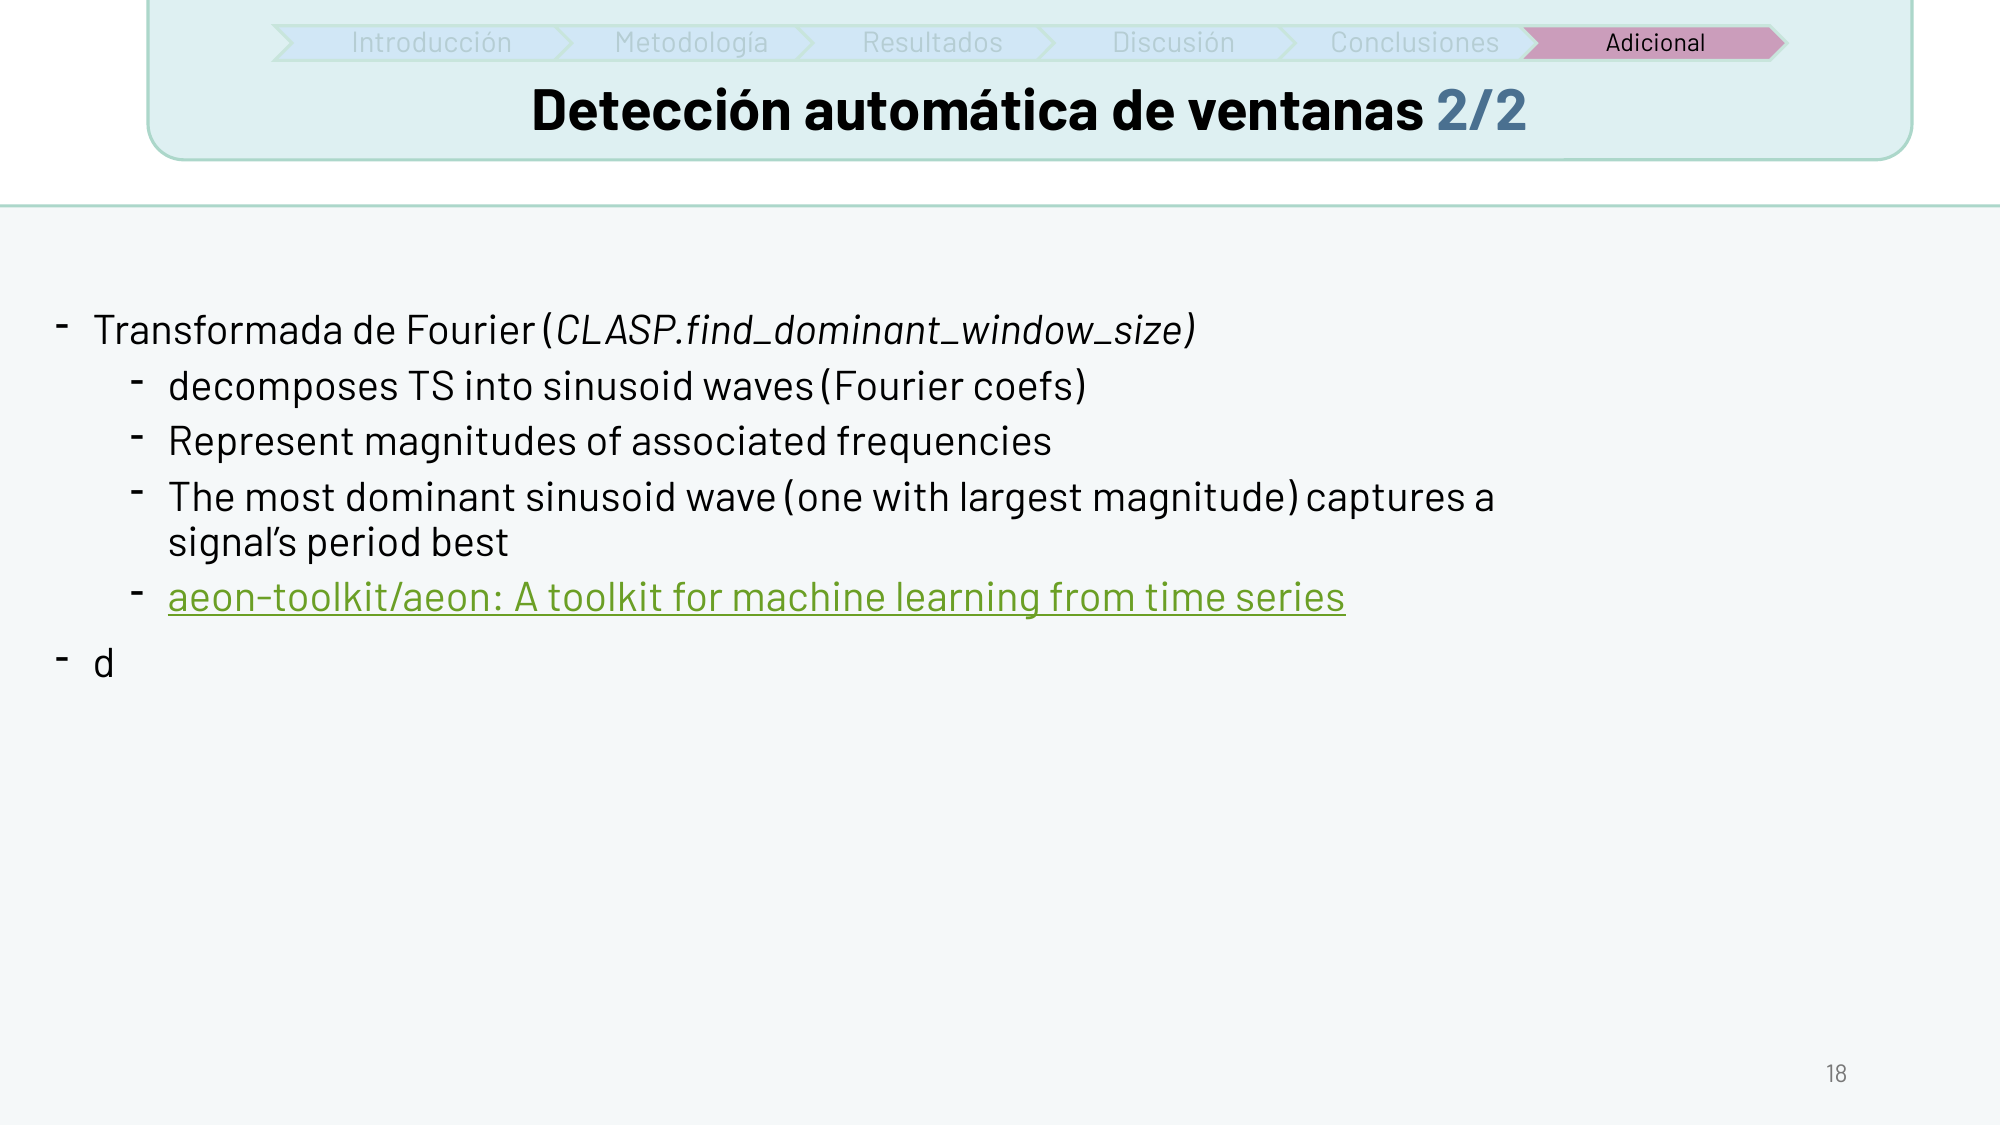

Detección automática de ventanas 2/2
Introducción
Metodología
Resultados
Discusión
Conclusiones
Adicional

Transformada de Fourier (CLASP.find_dominant_window_size)
decomposes TS into sinusoid waves (Fourier coefs)
Represent magnitudes of associated frequencies
The most dominant sinusoid wave (one with largest magnitude) captures a signal’s period best
aeon-toolkit/aeon: A toolkit for machine learning from time series
d

18